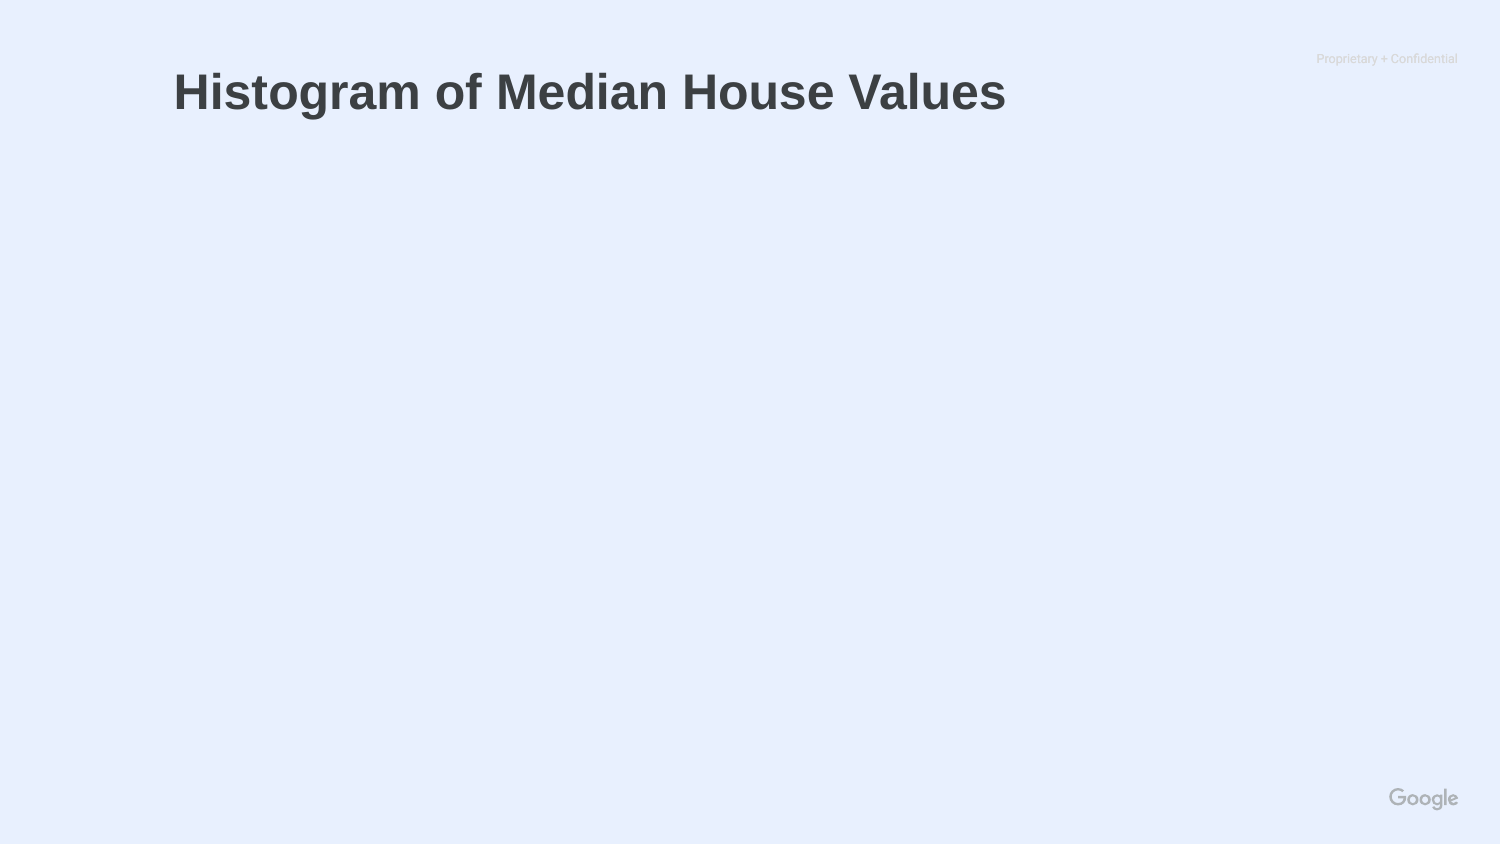

Proprietary + Confidential
Histogram of Median House Values